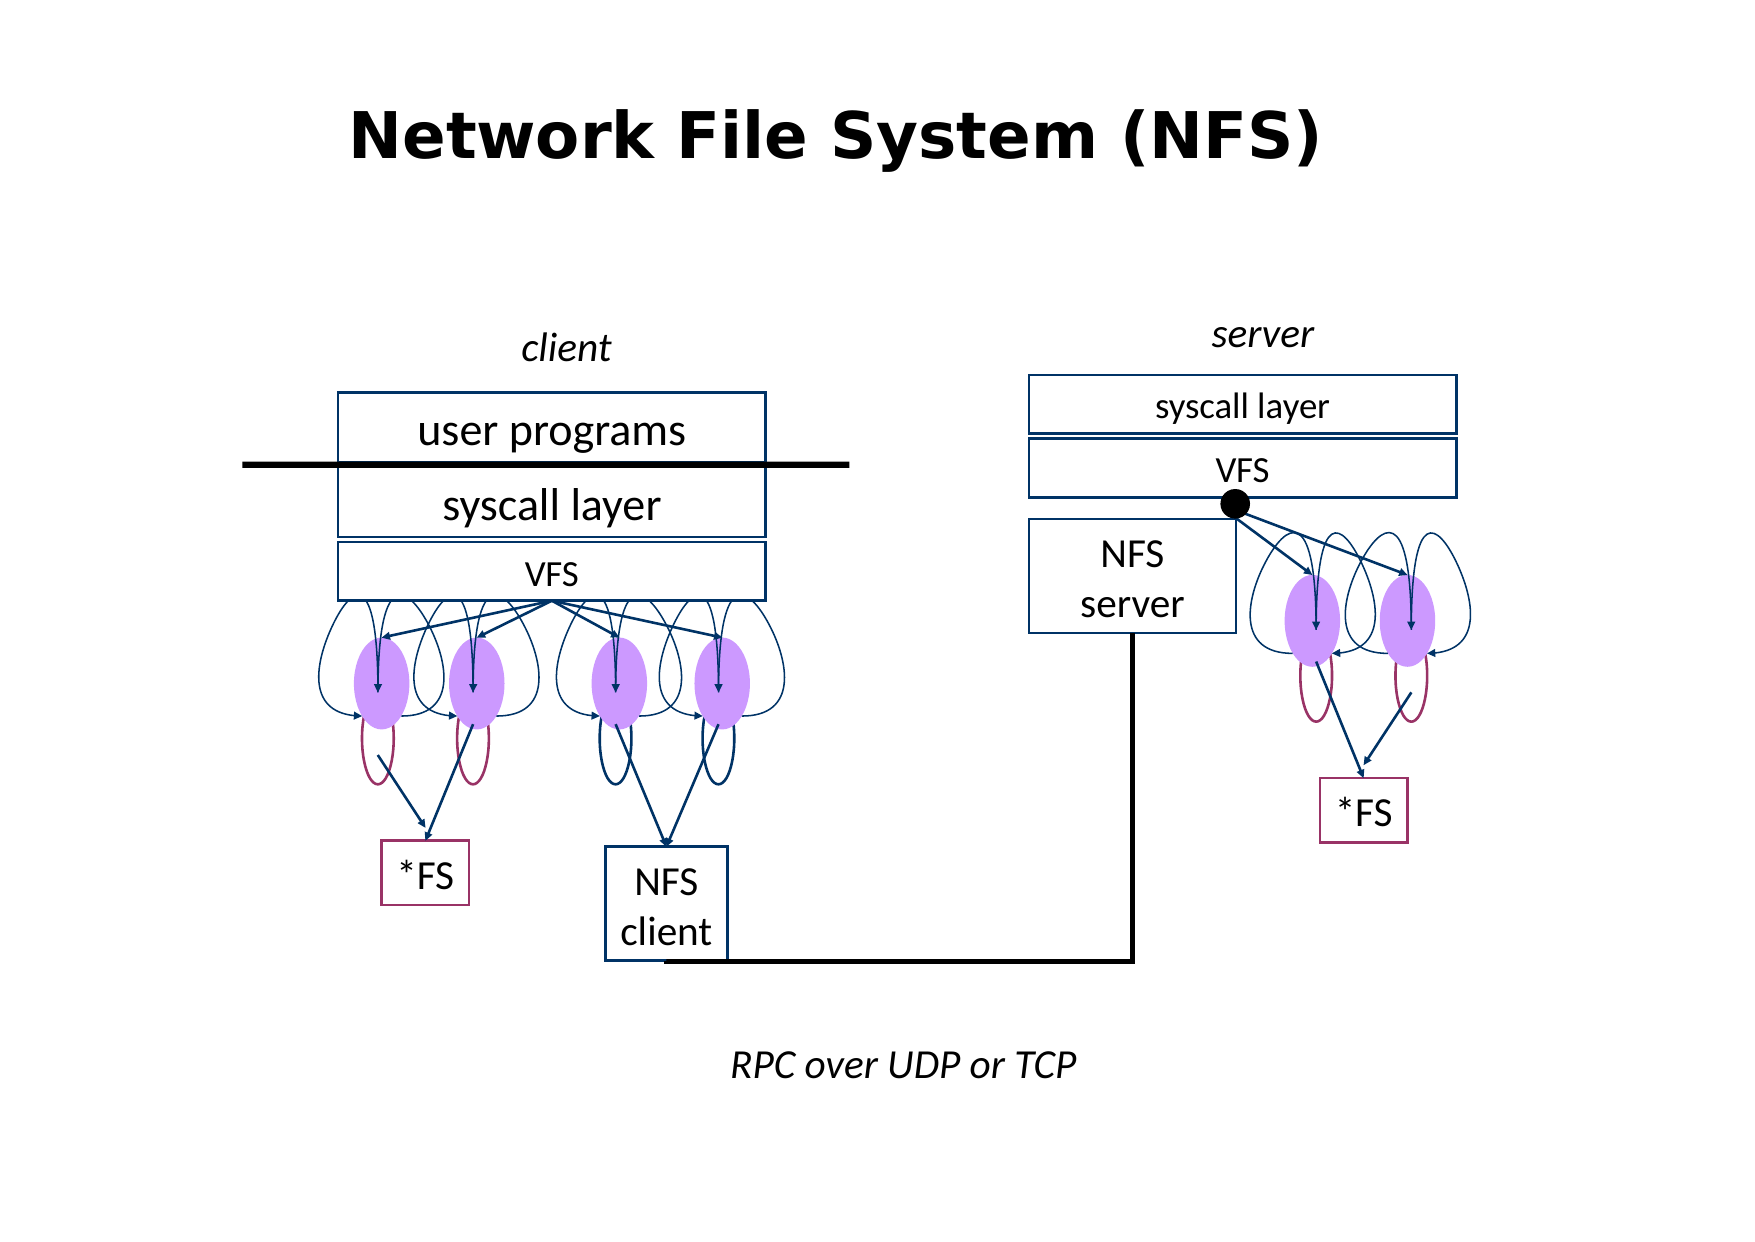

#
Network File System (NFS)
server
client
syscall layer
user programs
VFS

syscall layer

NFS
server
VFS

*FS
*FS
NFS
client
RPC over UDP or TCP